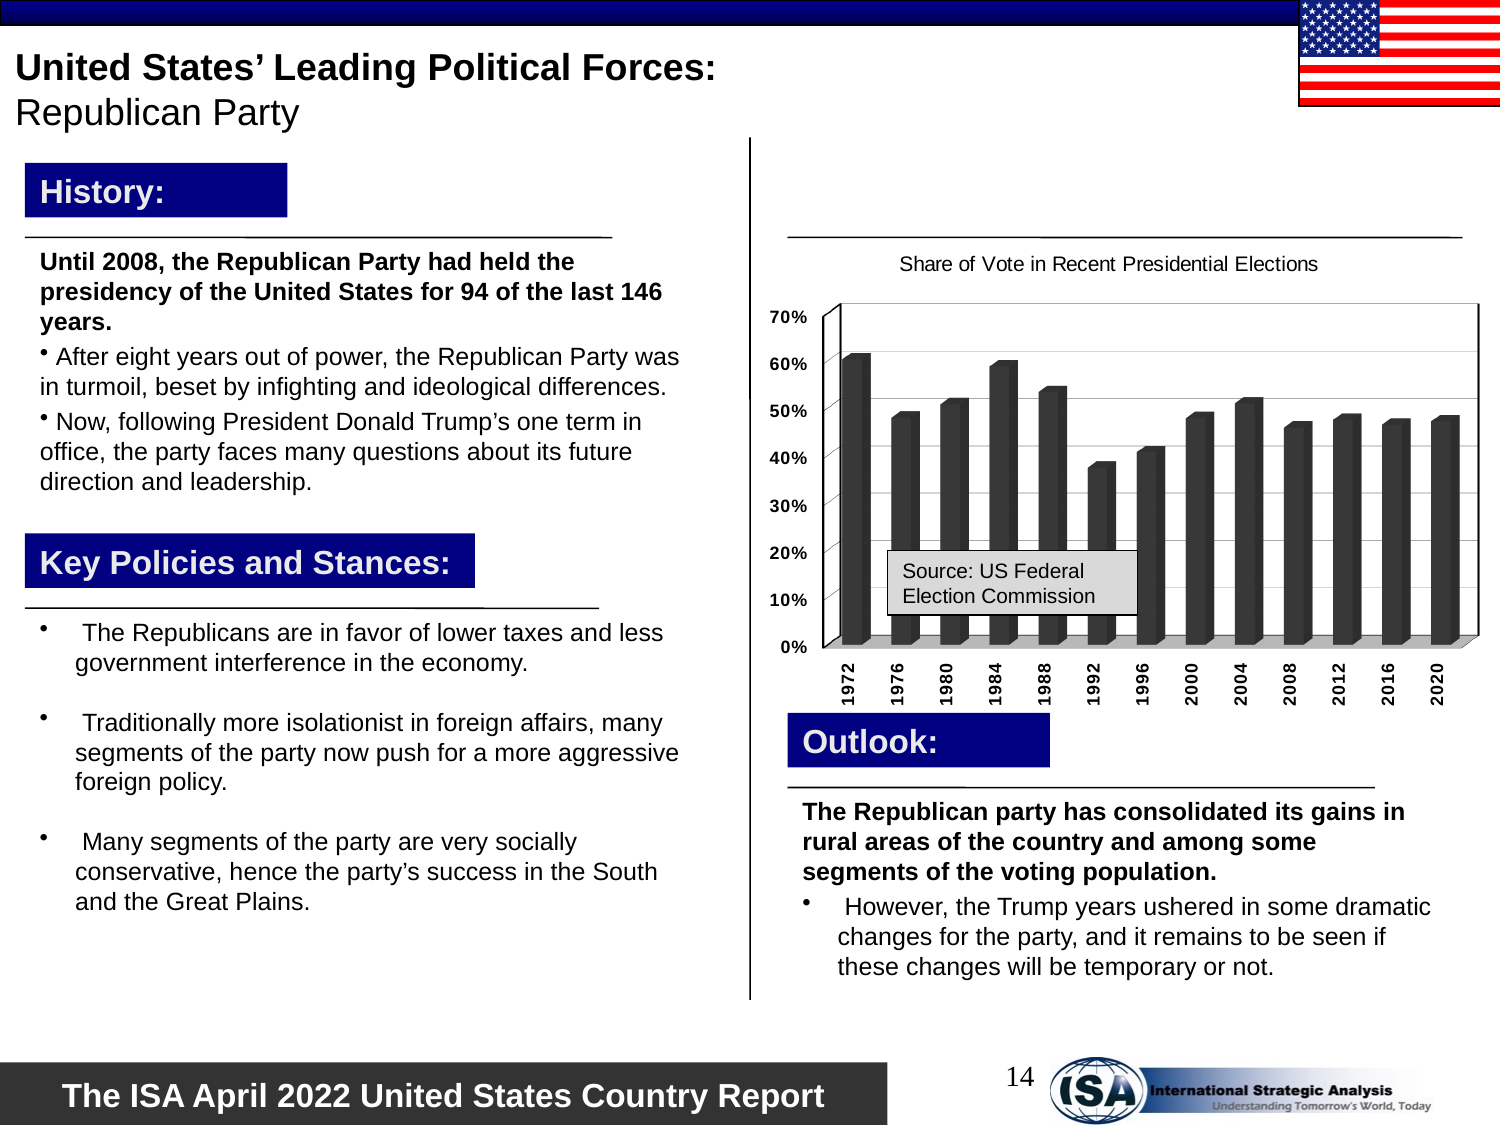

# United States’ Leading Political Forces: Republican Party

History:

[unsupported chart]

Until 2008, the Republican Party had held the presidency of the United States for 94 of the last 146 years.
 After eight years out of power, the Republican Party was in turmoil, beset by infighting and ideological differences.
 Now, following President Donald Trump’s one term in office, the party faces many questions about its future direction and leadership.

Key Policies and Stances:
Source: US Federal Election Commission

 The Republicans are in favor of lower taxes and less government interference in the economy.

 Traditionally more isolationist in foreign affairs, many segments of the party now push for a more aggressive foreign policy.

 Many segments of the party are very socially conservative, hence the party’s success in the South and the Great Plains.

Outlook:

The Republican party has consolidated its gains in rural areas of the country and among some segments of the voting population.
 However, the Trump years ushered in some dramatic changes for the party, and it remains to be seen if these changes will be temporary or not.

14